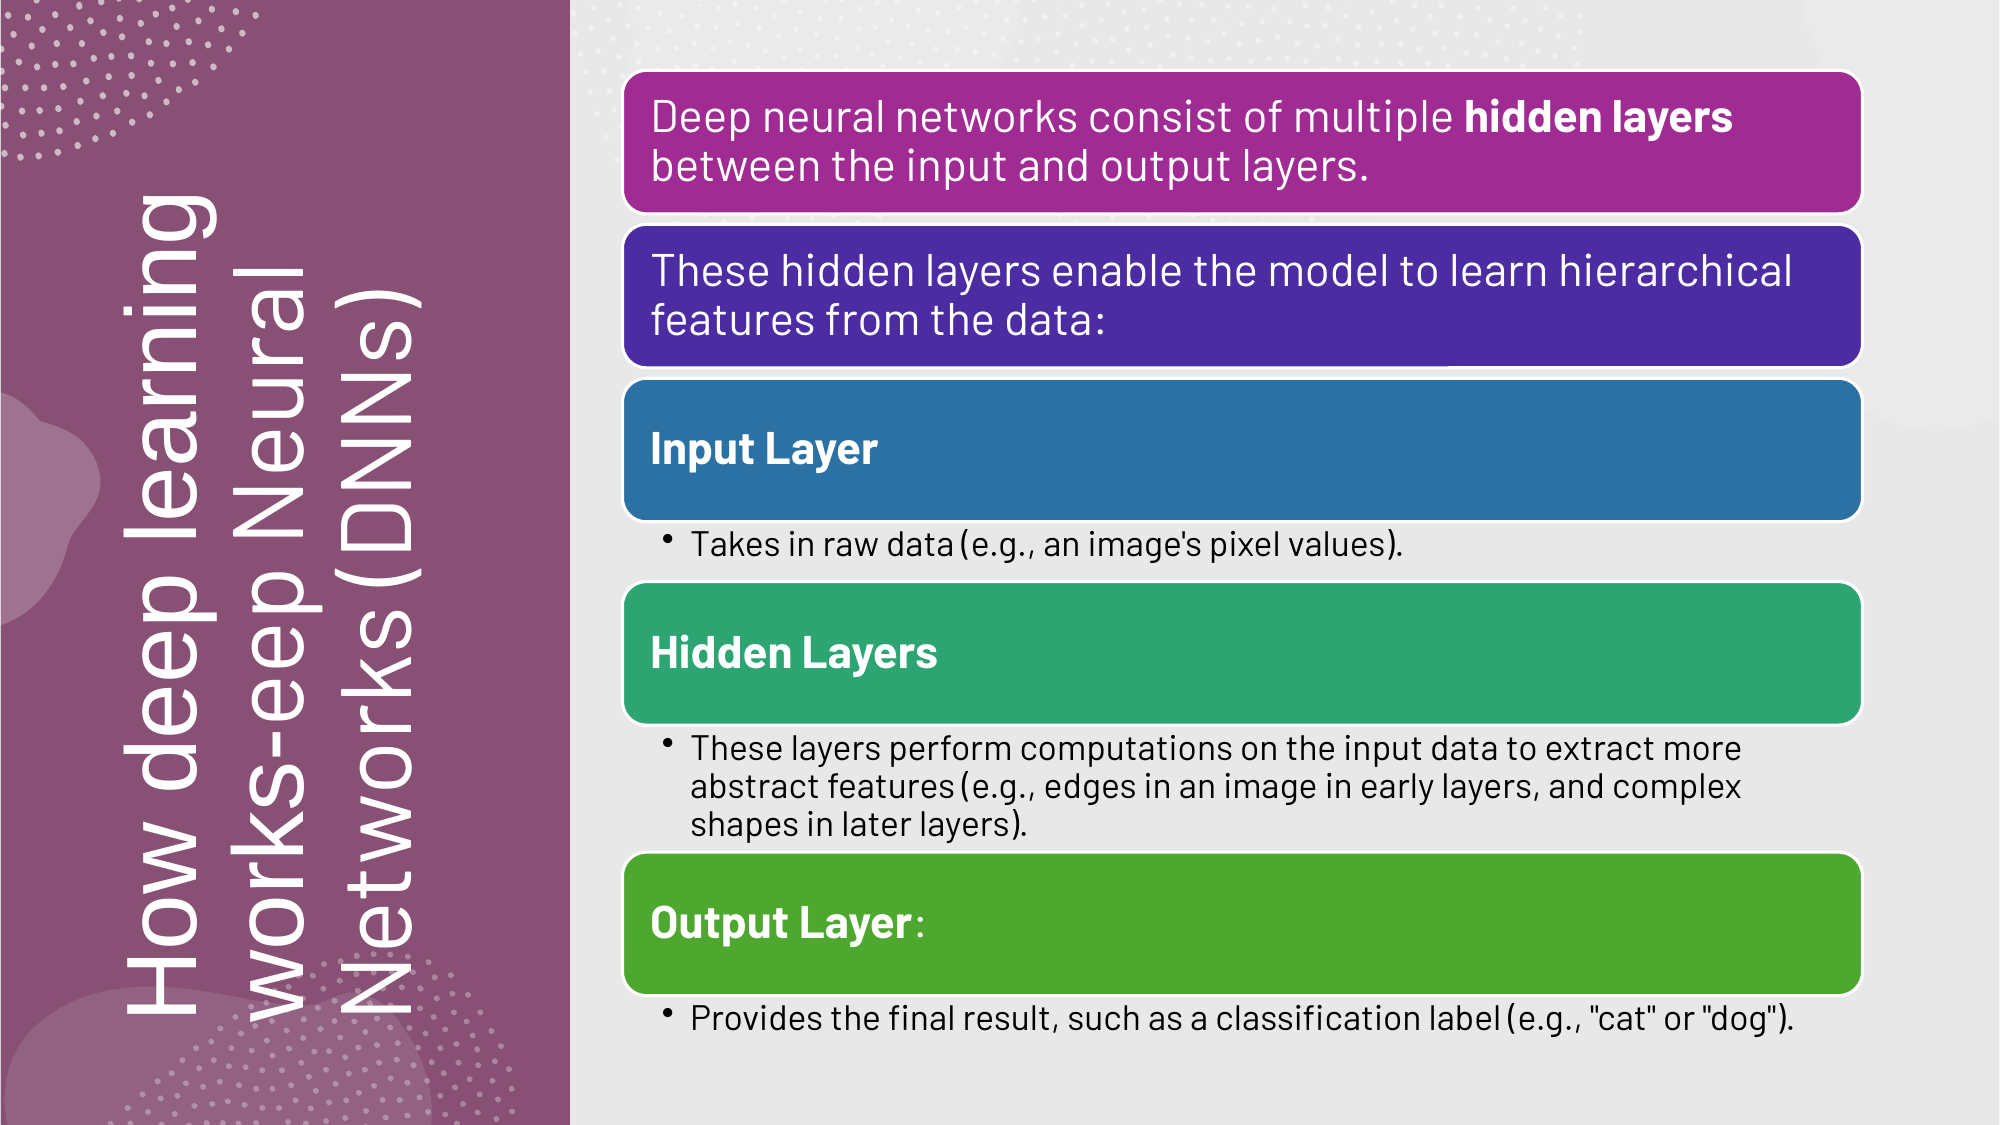

Deep neural networks consist of multiple hidden layers between the input and output layers.
These hidden layers enable the model to learn hierarchical features from the data:
Input Layer
Takes in raw data (e.g., an image's pixel values).
Hidden Layers
These layers perform computations on the input data to extract more abstract features (e.g., edges in an image in early layers, and complex shapes in later layers).
Output Layer:
Provides the final result, such as a classification label (e.g., "cat" or "dog").
# How deep learning works-eep Neural Networks (DNNs)